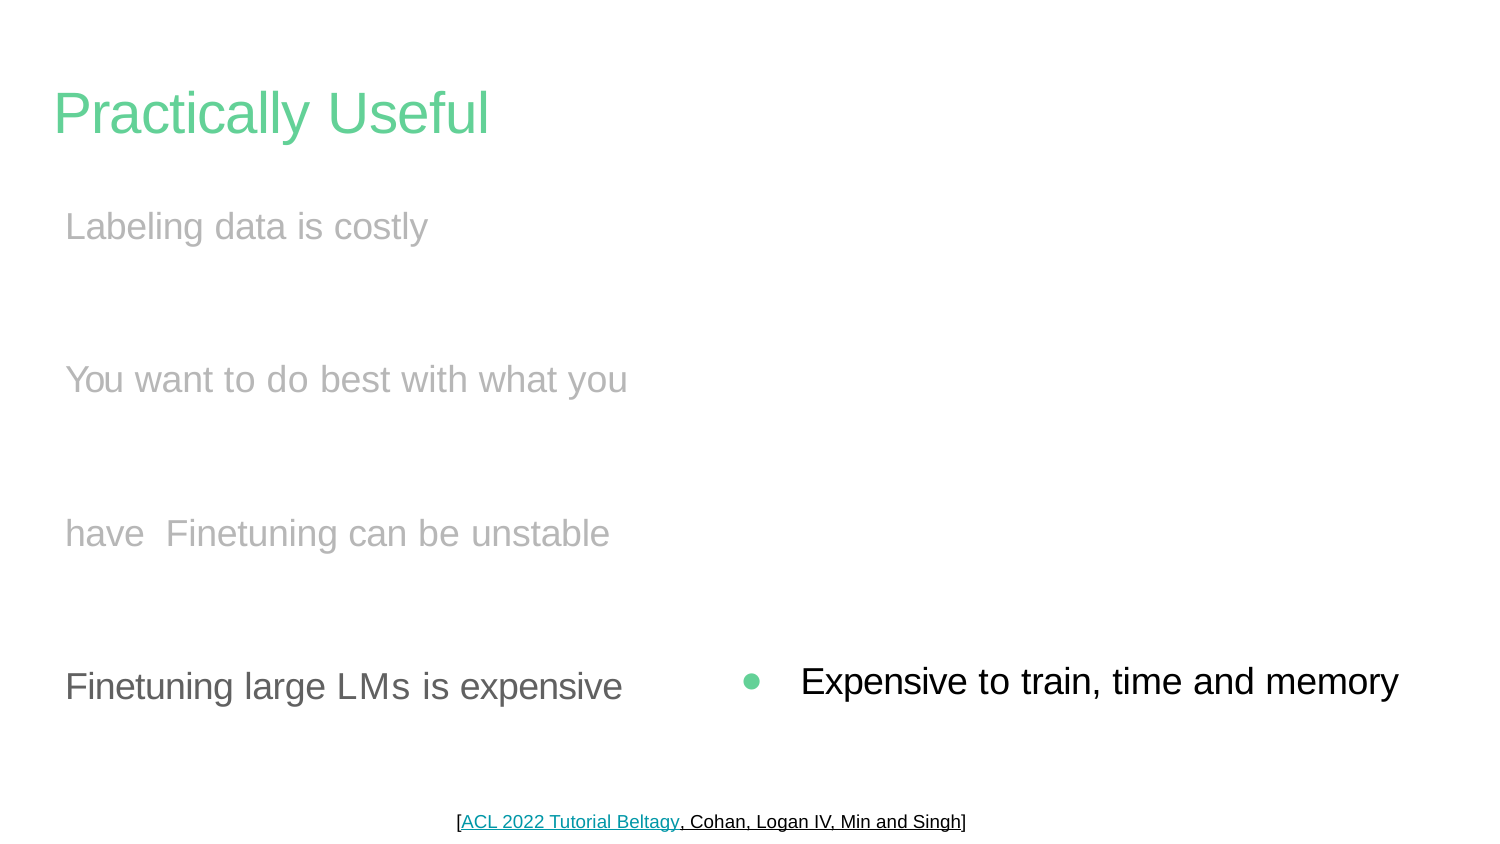

# Practically Useful
Labeling data is costly
You want to do best with what you have  Finetuning can be unstable
Expensive to train, time and memory
Finetuning large LMs is expensive
[ACL 2022 Tutorial Beltagy, Cohan, Logan IV, Min and Singh]